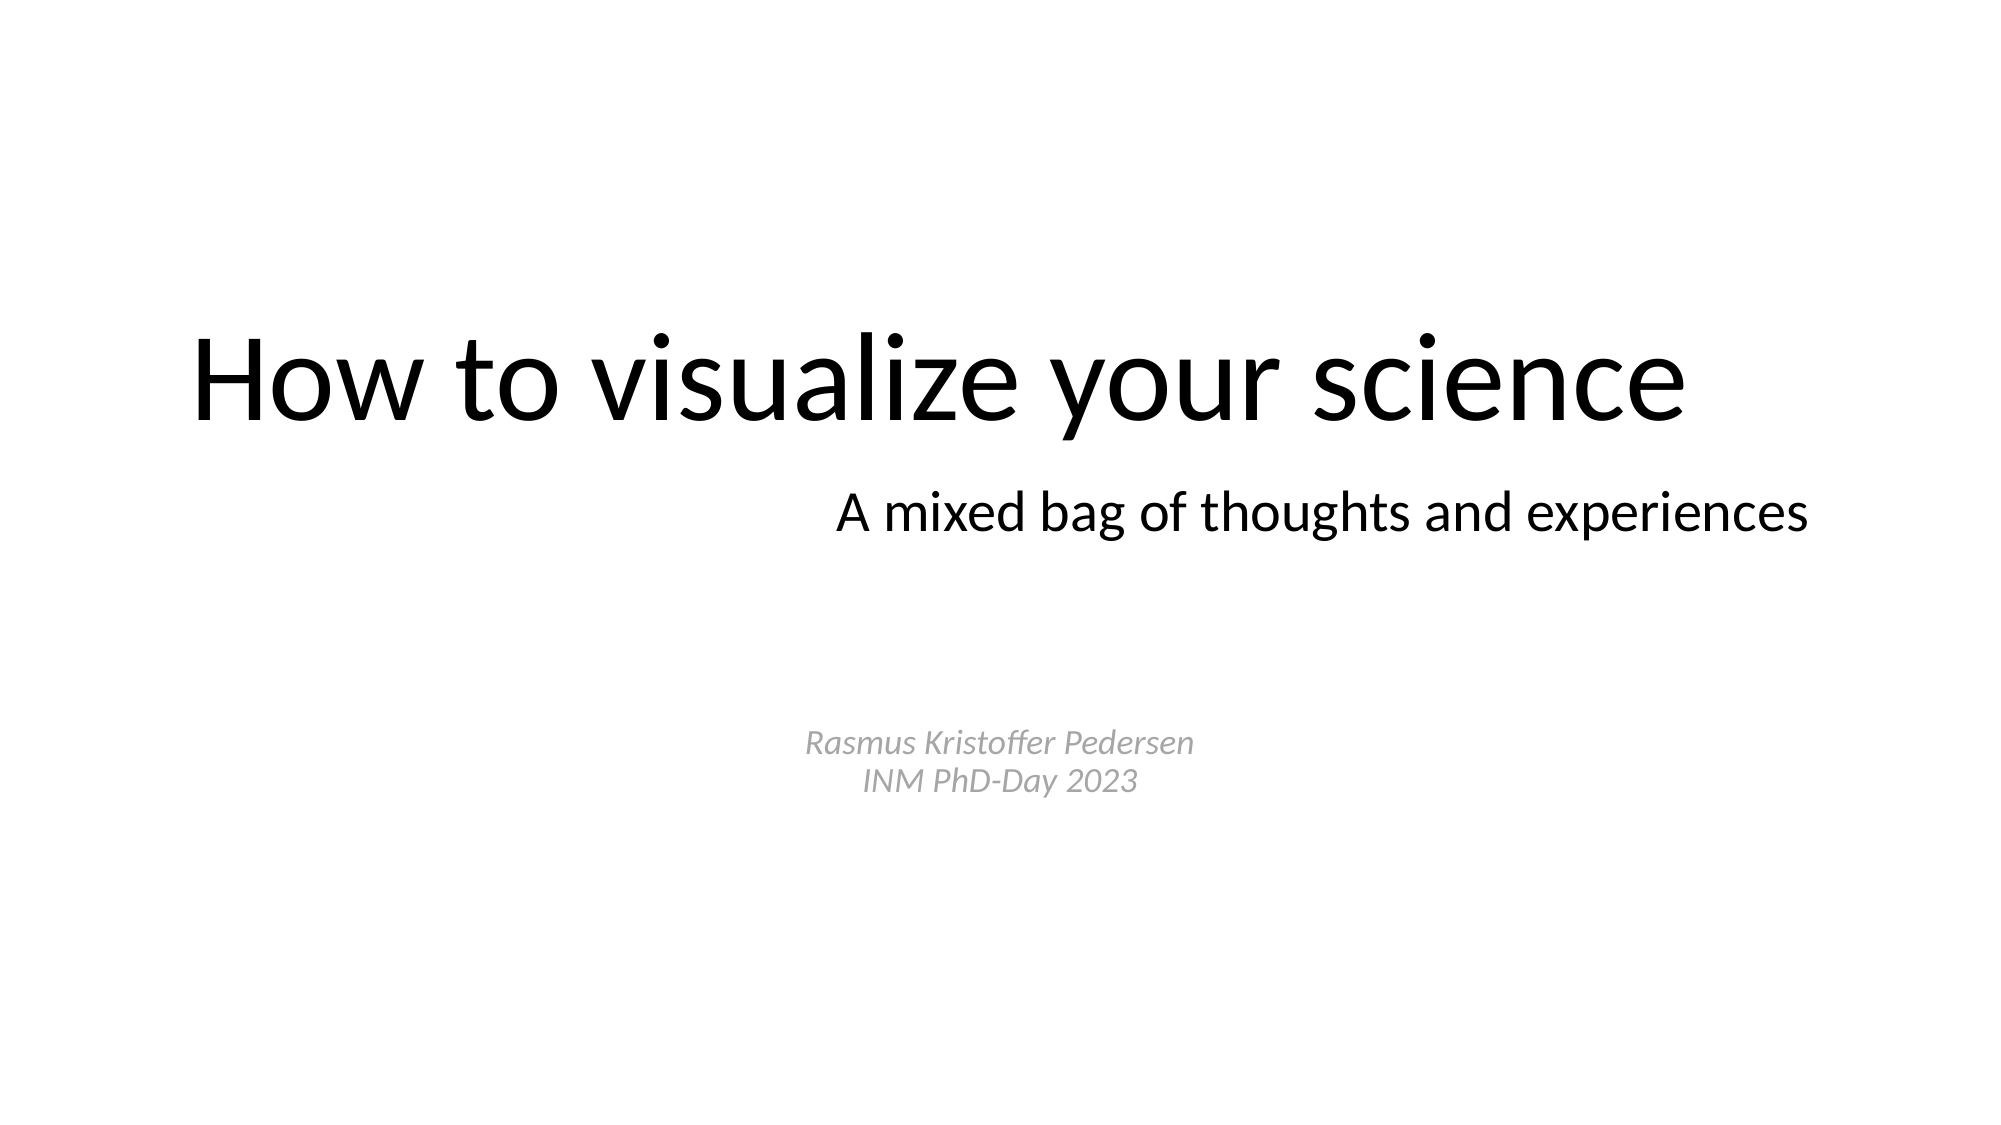

# How to visualize your science
A mixed bag of thoughts and experiences

Rasmus Kristoffer Pedersen
INM PhD-Day 2023